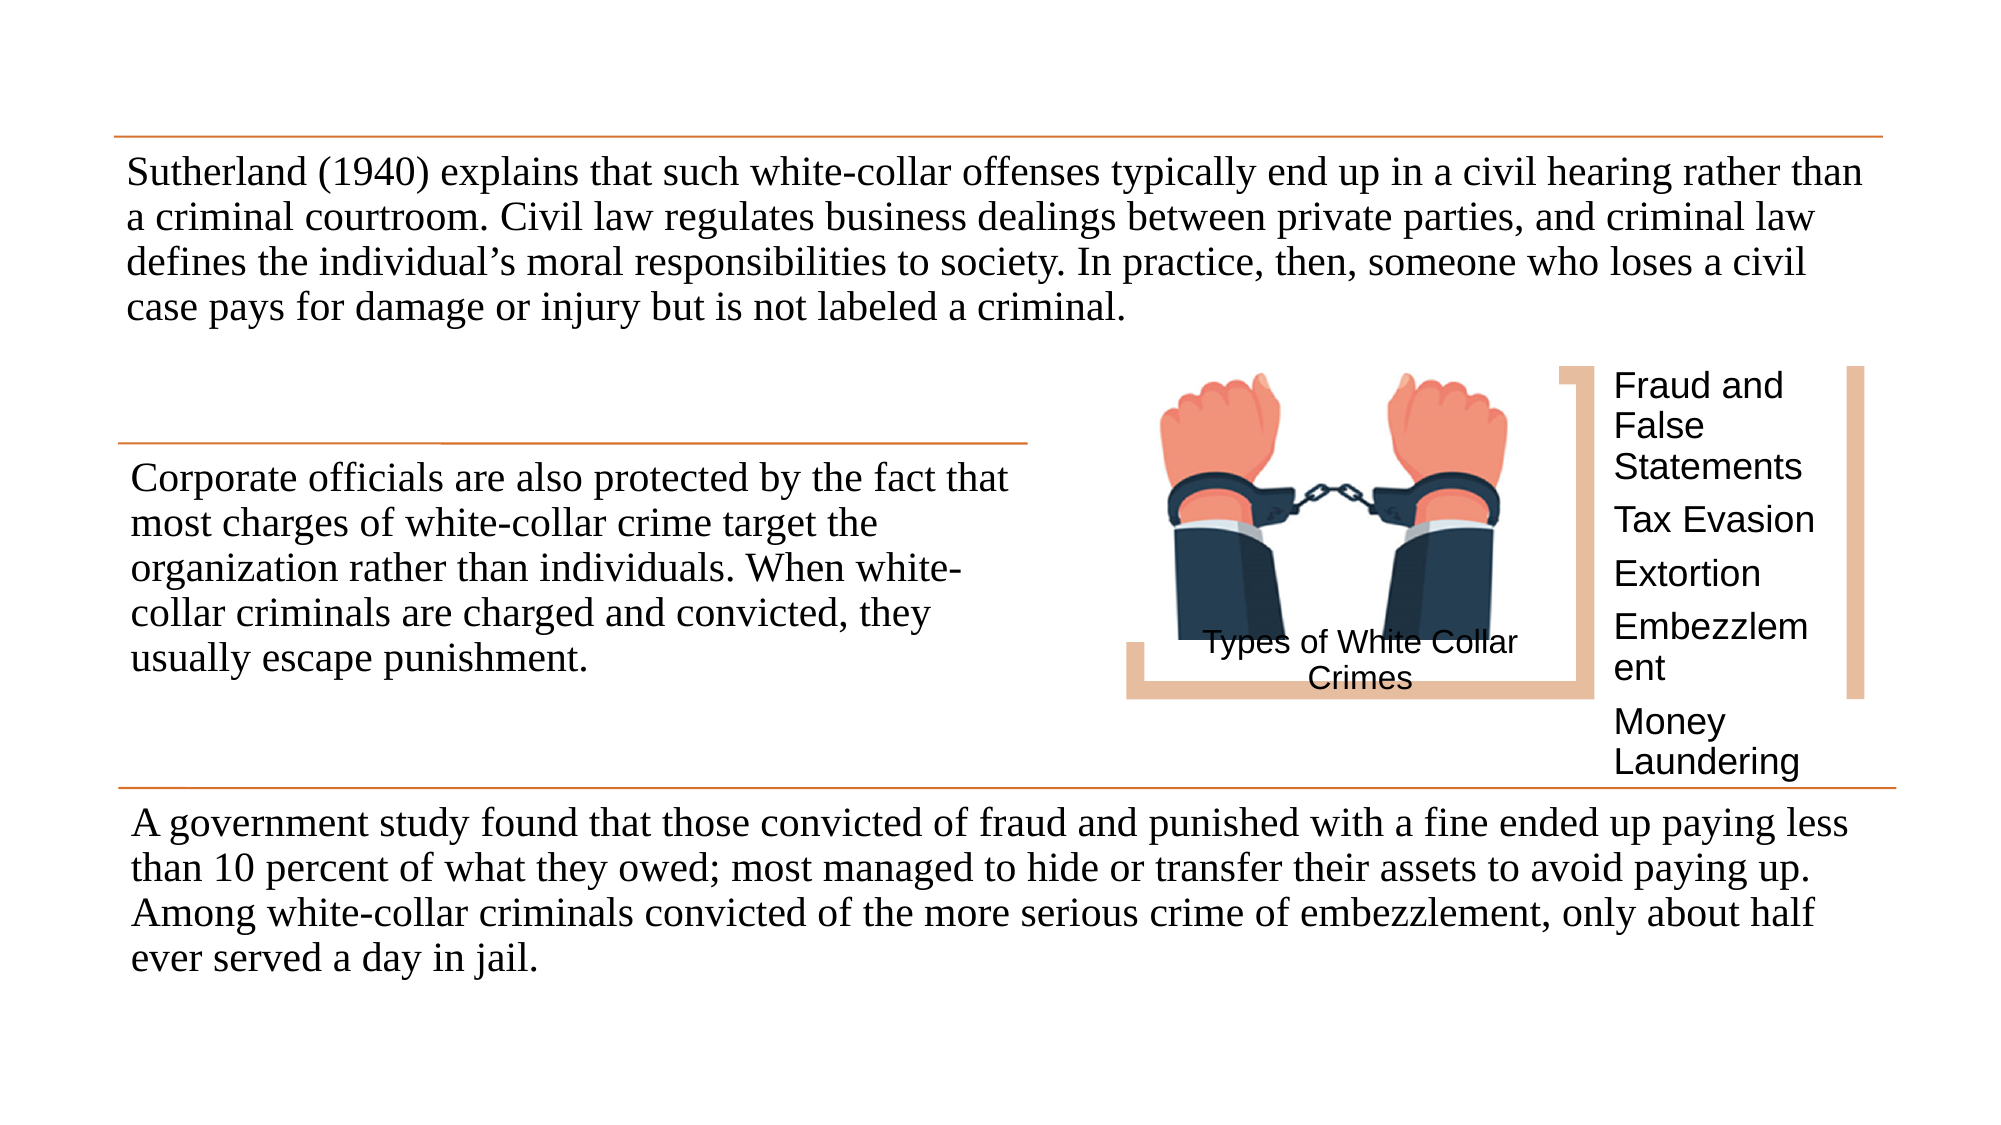

Types of White Collar Crimes
Fraud and False Statements
Tax Evasion
Extortion
Embezzlement
Money Laundering
Sutherland (1940) explains that such white-collar offenses typically end up in a civil hearing rather than a criminal courtroom. Civil law regulates business dealings between private parties, and criminal law defines the individual’s moral responsibilities to society. In practice, then, someone who loses a civil case pays for damage or injury but is not labeled a criminal.
Corporate officials are also protected by the fact that most charges of white-collar crime target the organization rather than individuals. When white-collar criminals are charged and convicted, they usually escape punishment.
A government study found that those convicted of fraud and punished with a fine ended up paying less than 10 percent of what they owed; most managed to hide or transfer their assets to avoid paying up. Among white-collar criminals convicted of the more serious crime of embezzlement, only about half ever served a day in jail.